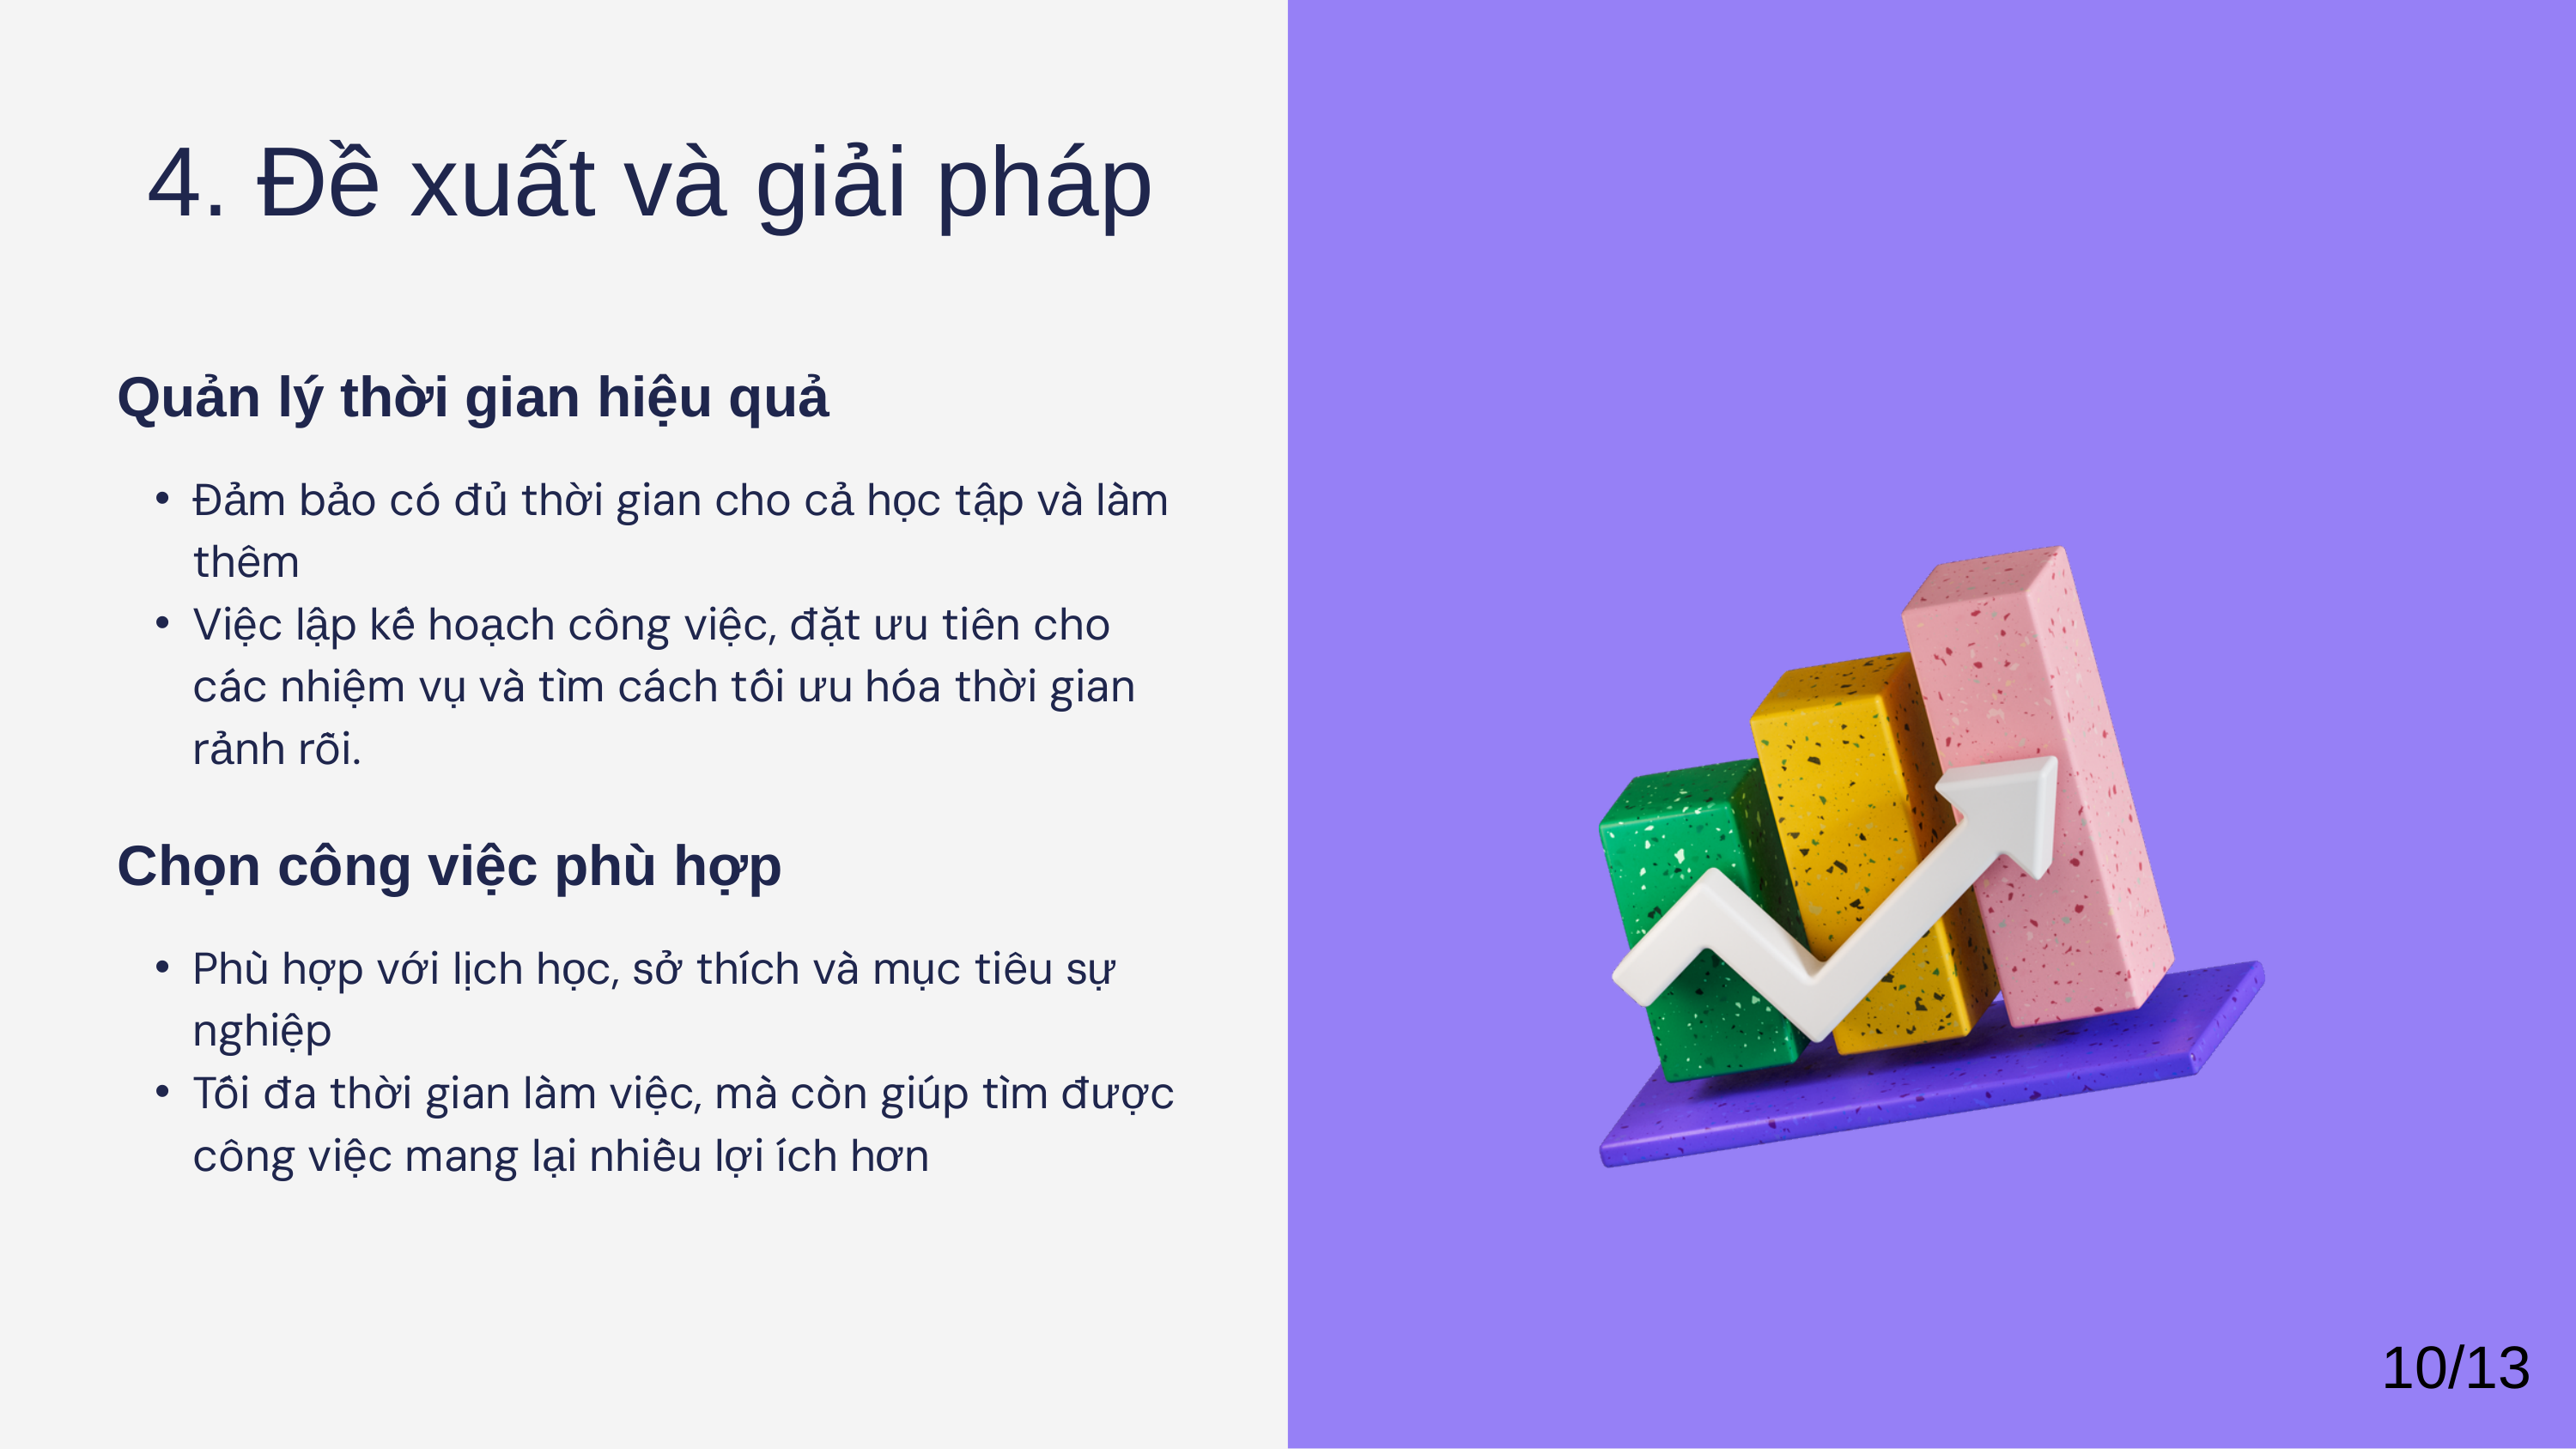

4. Đề xuất và giải pháp
Quản lý thời gian hiệu quả
Đảm bảo có đủ thời gian cho cả học tập và làm thêm
Việc lập kế hoạch công việc, đặt ưu tiên cho các nhiệm vụ và tìm cách tối ưu hóa thời gian rảnh rỗi.
Chọn công việc phù hợp
Phù hợp với lịch học, sở thích và mục tiêu sự nghiệp
Tối đa thời gian làm việc, mà còn giúp tìm được công việc mang lại nhiều lợi ích hơn

10/13